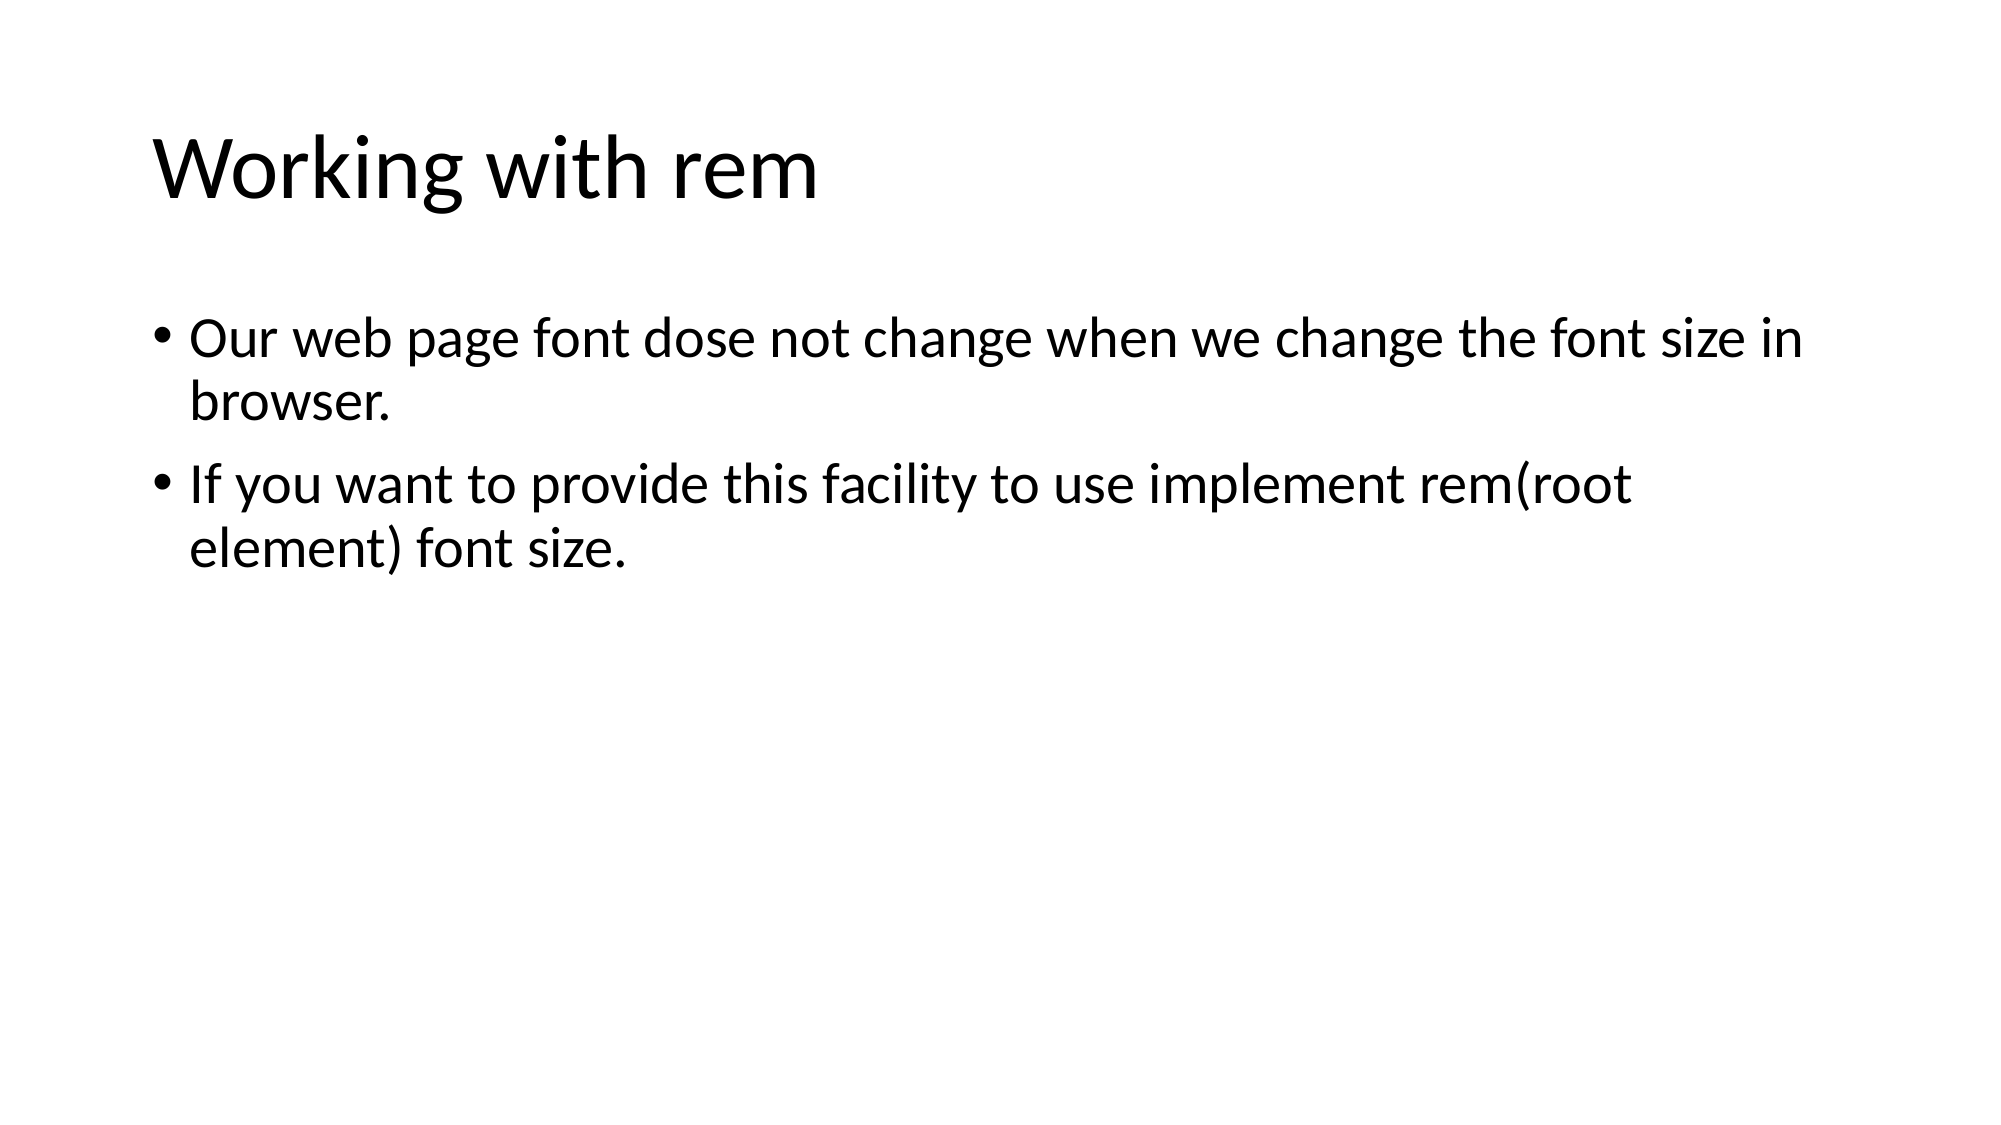

# Working with rem
Our web page font dose not change when we change the font size in browser.
If you want to provide this facility to use implement rem(root element) font size.